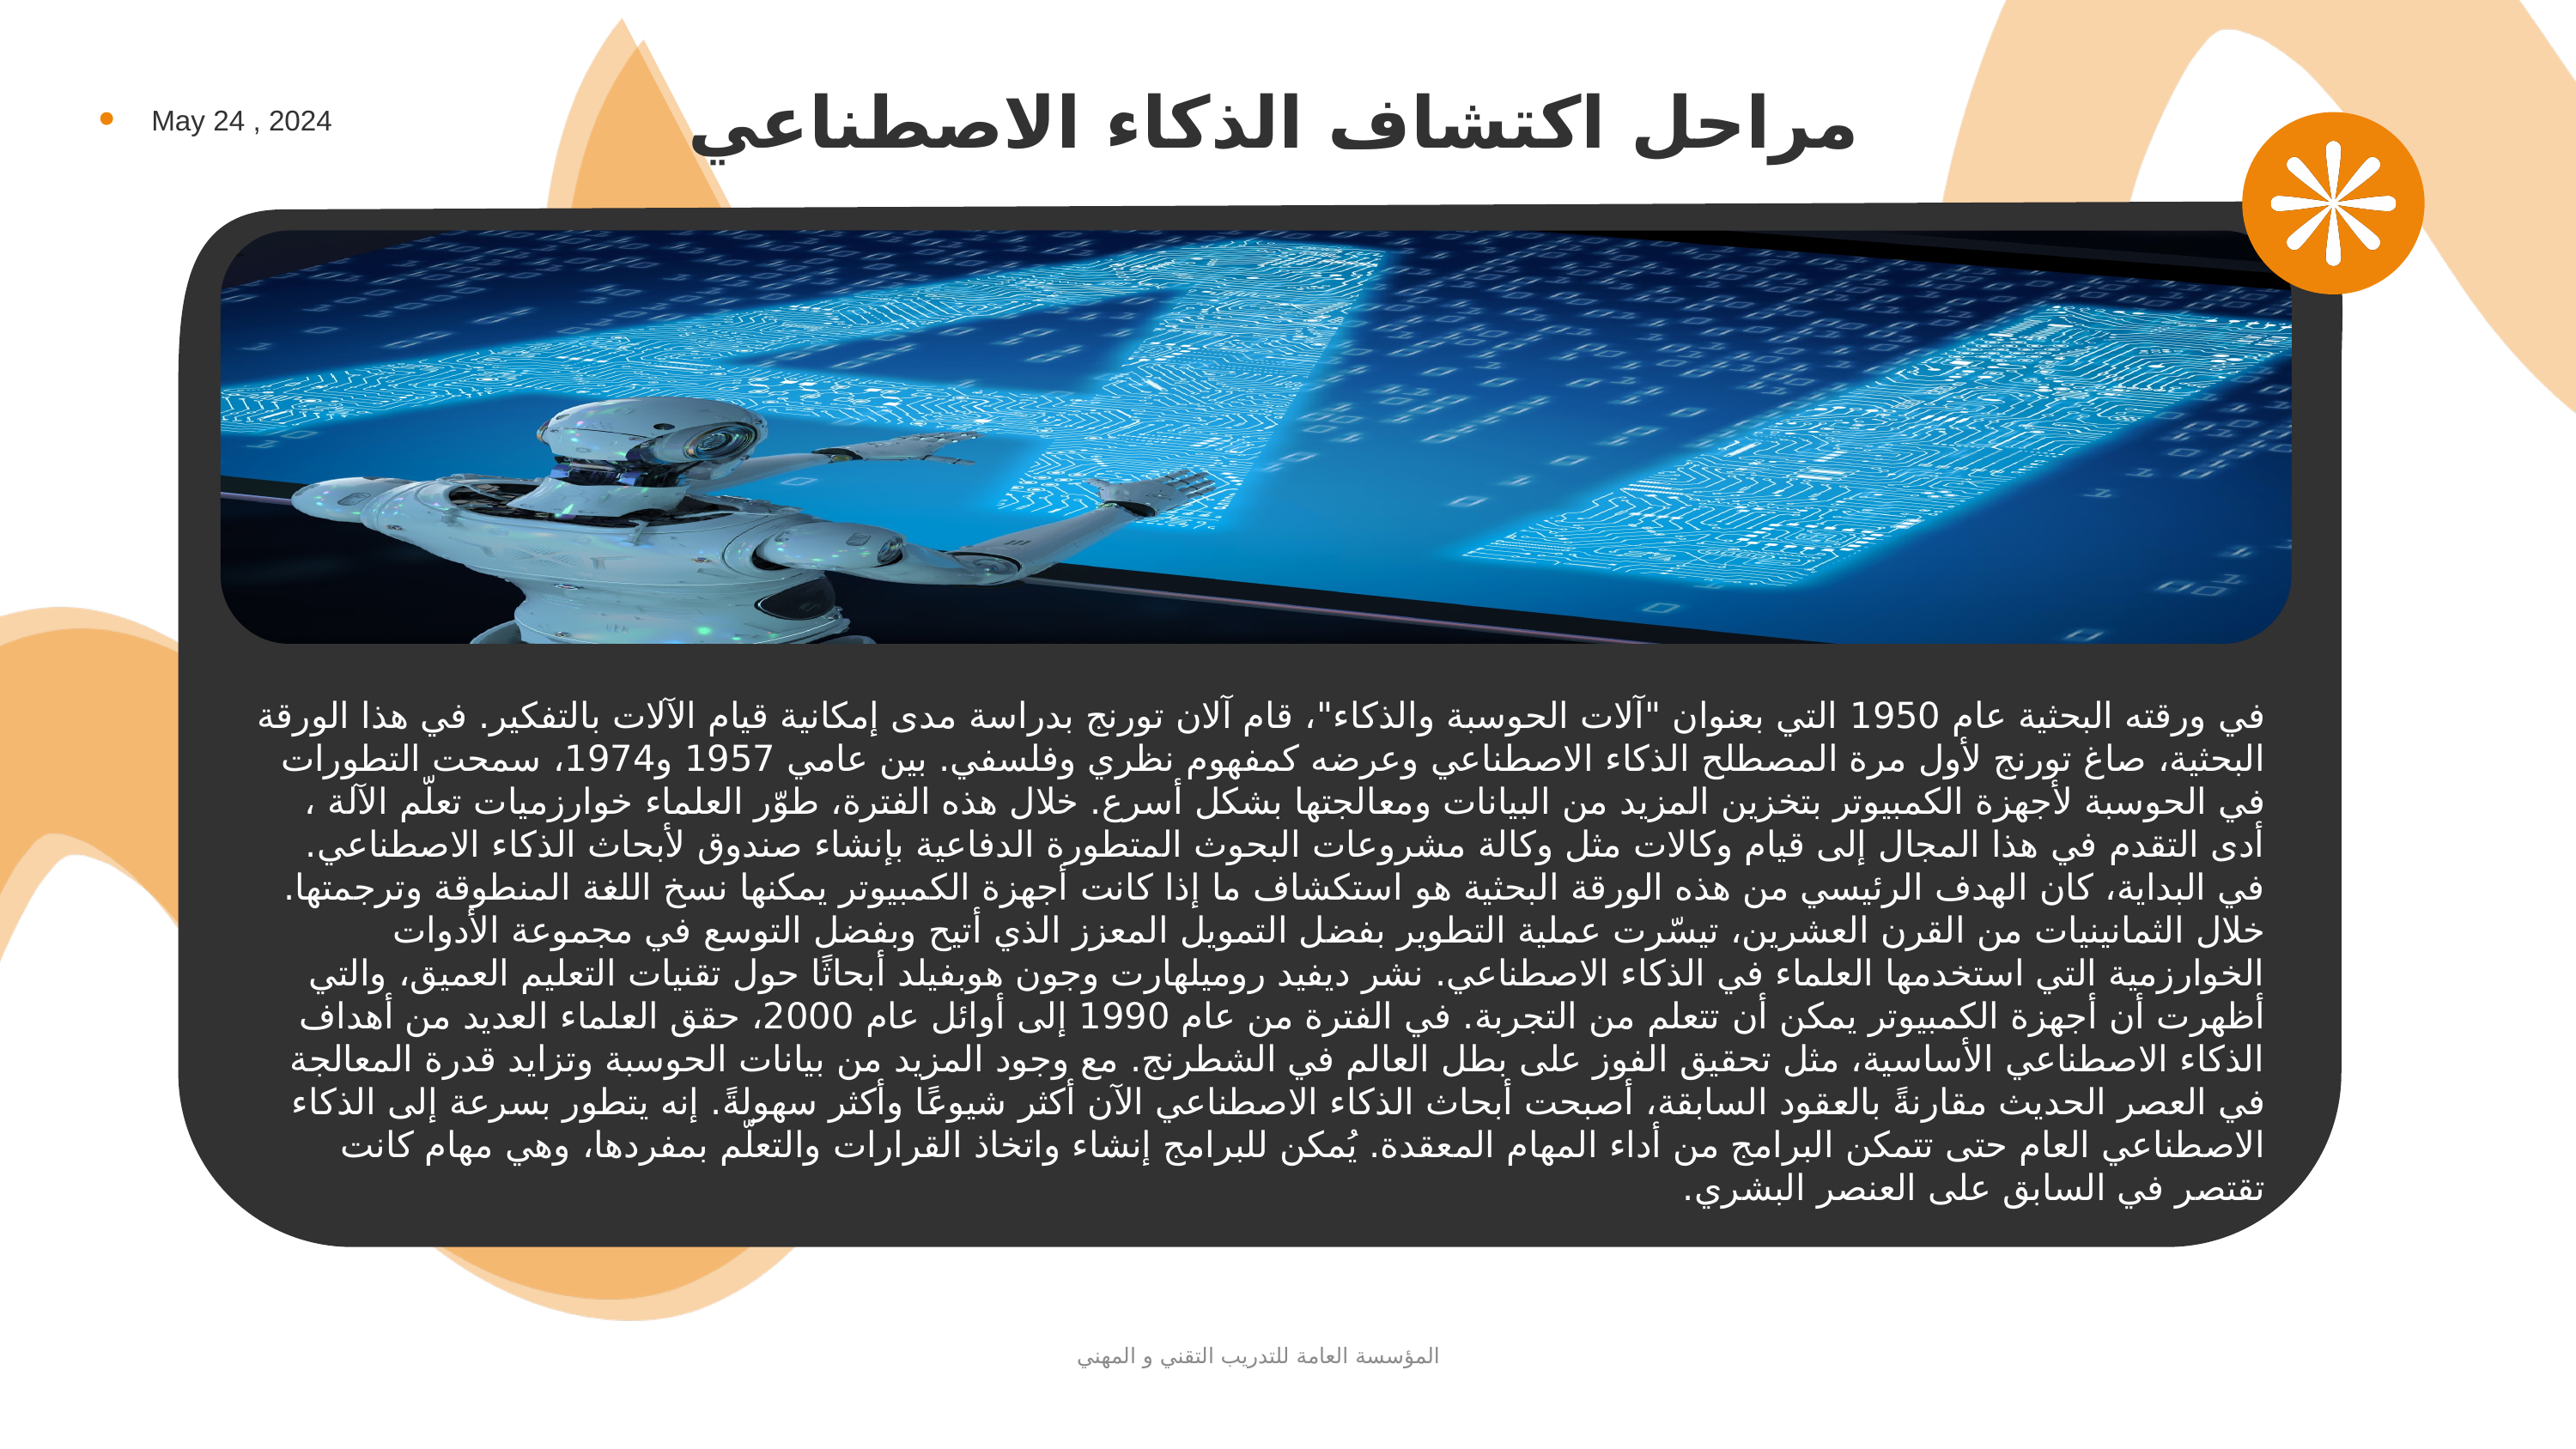

مراحل اكتشاف الذكاء الاصطناعي
May 24 , 2024

في ورقته البحثية عام 1950 التي بعنوان "آلات الحوسبة والذكاء"، قام آلان تورنج بدراسة مدى إمكانية قيام الآلات بالتفكير. في هذا الورقة البحثية، صاغ تورنج لأول مرة المصطلح الذكاء الاصطناعي وعرضه كمفهوم نظري وفلسفي. بين عامي 1957 و1974، سمحت التطورات في الحوسبة لأجهزة الكمبيوتر بتخزين المزيد من البيانات ومعالجتها بشكل أسرع. خلال هذه الفترة، طوّر العلماء خوارزميات تعلّم الآلة ، أدى التقدم في هذا المجال إلى قيام وكالات مثل وكالة مشروعات البحوث المتطورة الدفاعية بإنشاء صندوق لأبحاث الذكاء الاصطناعي. في البداية، كان الهدف الرئيسي من هذه الورقة البحثية هو استكشاف ما إذا كانت أجهزة الكمبيوتر يمكنها نسخ اللغة المنطوقة وترجمتها. خلال الثمانينيات من القرن العشرين، تيسّرت عملية التطوير بفضل التمويل المعزز الذي أتيح وبفضل التوسع في مجموعة الأدوات الخوارزمية التي استخدمها العلماء في الذكاء الاصطناعي. نشر ديفيد روميلهارت وجون هوبفيلد أبحاثًا حول تقنيات التعليم العميق، والتي أظهرت أن أجهزة الكمبيوتر يمكن أن تتعلم من التجربة. في الفترة من عام 1990 إلى أوائل عام 2000، حقق العلماء العديد من أهداف الذكاء الاصطناعي الأساسية، مثل تحقيق الفوز على بطل العالم في الشطرنج. مع وجود المزيد من بيانات الحوسبة وتزايد قدرة المعالجة في العصر الحديث مقارنةً بالعقود السابقة، أصبحت أبحاث الذكاء الاصطناعي الآن أكثر شيوعًا وأكثر سهولةً. إنه يتطور بسرعة إلى الذكاء الاصطناعي العام حتى تتمكن البرامج من أداء المهام المعقدة. يُمكن للبرامج إنشاء واتخاذ القرارات والتعلّم بمفردها، وهي مهام كانت تقتصر في السابق على العنصر البشري.

المؤسسة العامة للتدريب التقني و المهني